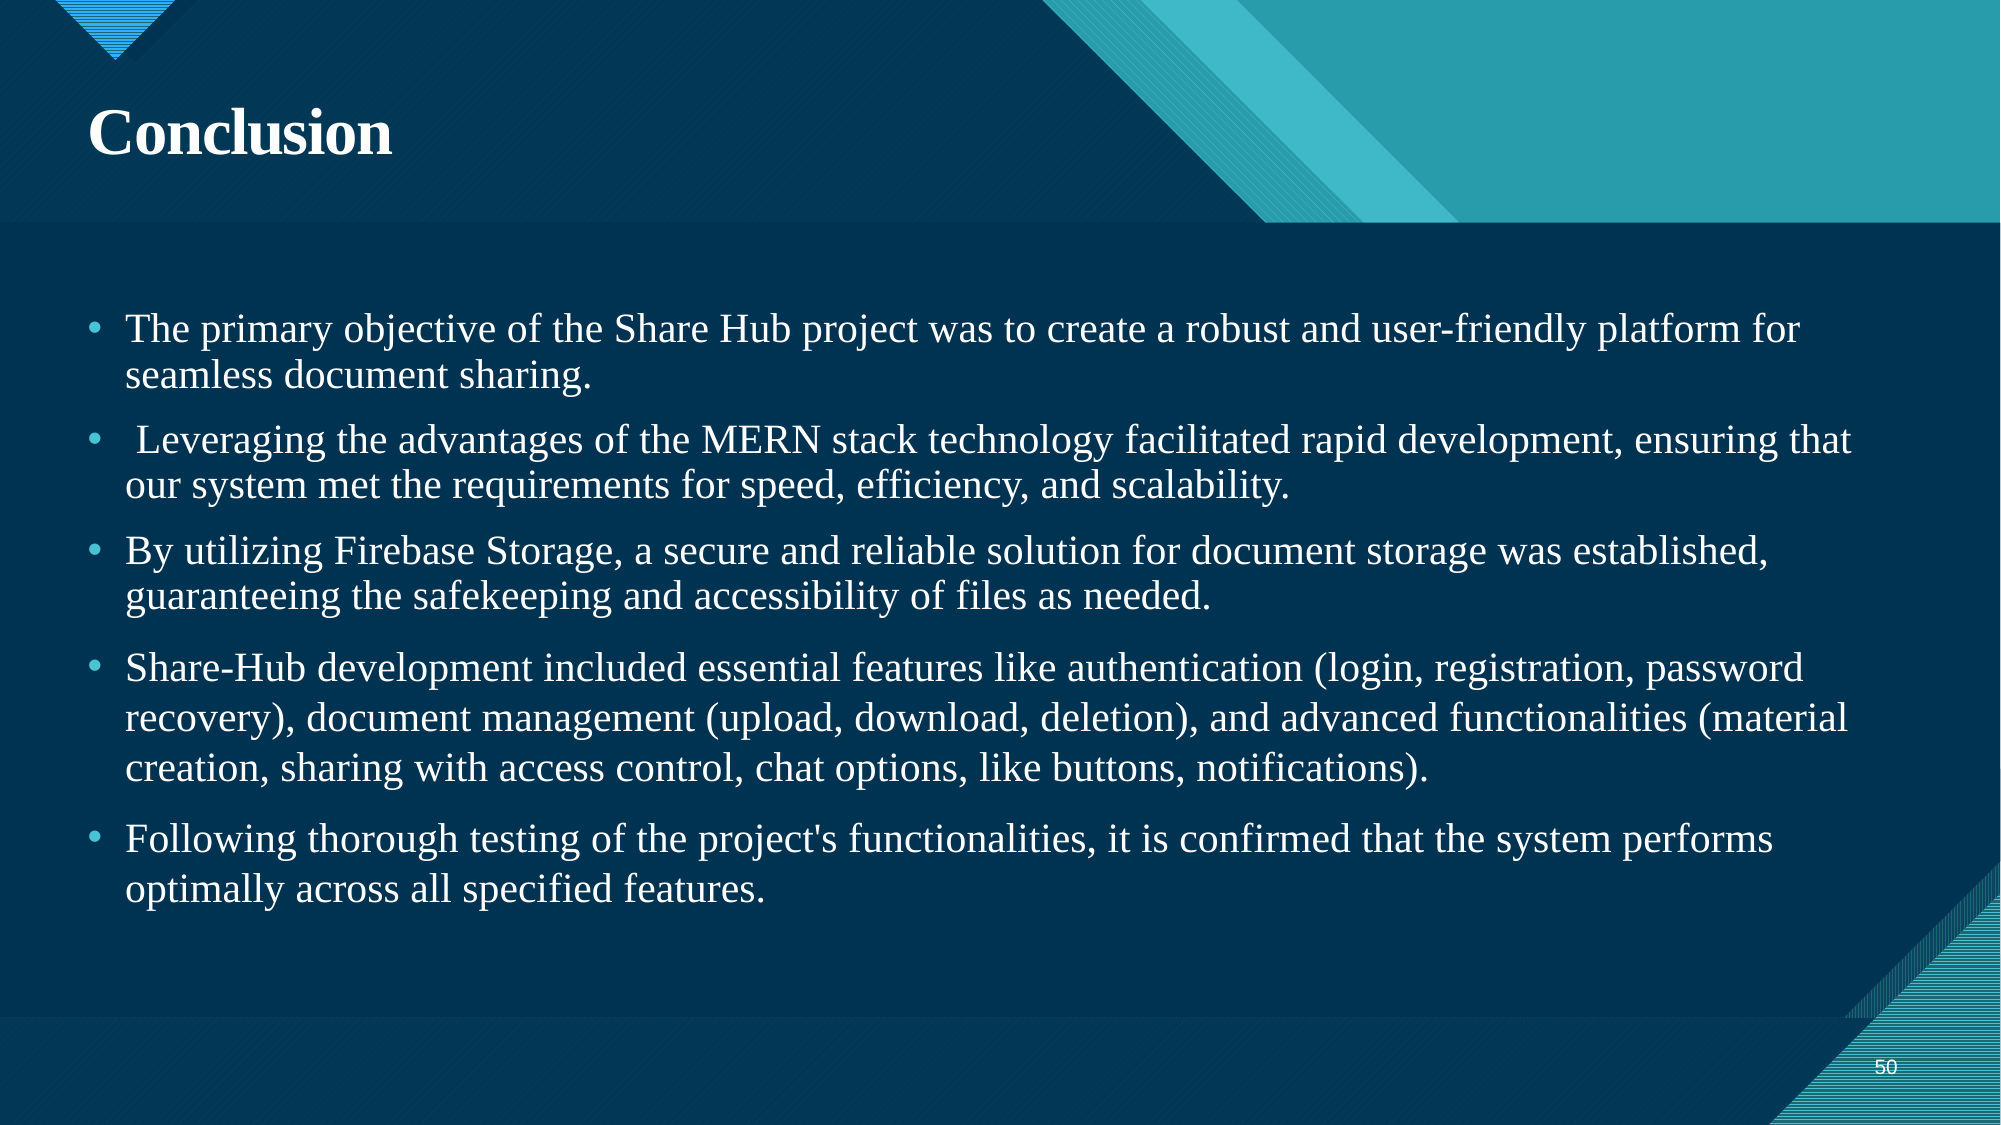

# Conclusion
The primary objective of the Share Hub project was to create a robust and user-friendly platform for seamless document sharing.
 Leveraging the advantages of the MERN stack technology facilitated rapid development, ensuring that our system met the requirements for speed, efficiency, and scalability.
By utilizing Firebase Storage, a secure and reliable solution for document storage was established, guaranteeing the safekeeping and accessibility of files as needed.
Share-Hub development included essential features like authentication (login, registration, password recovery), document management (upload, download, deletion), and advanced functionalities (material creation, sharing with access control, chat options, like buttons, notifications).
Following thorough testing of the project's functionalities, it is confirmed that the system performs optimally across all specified features.
50